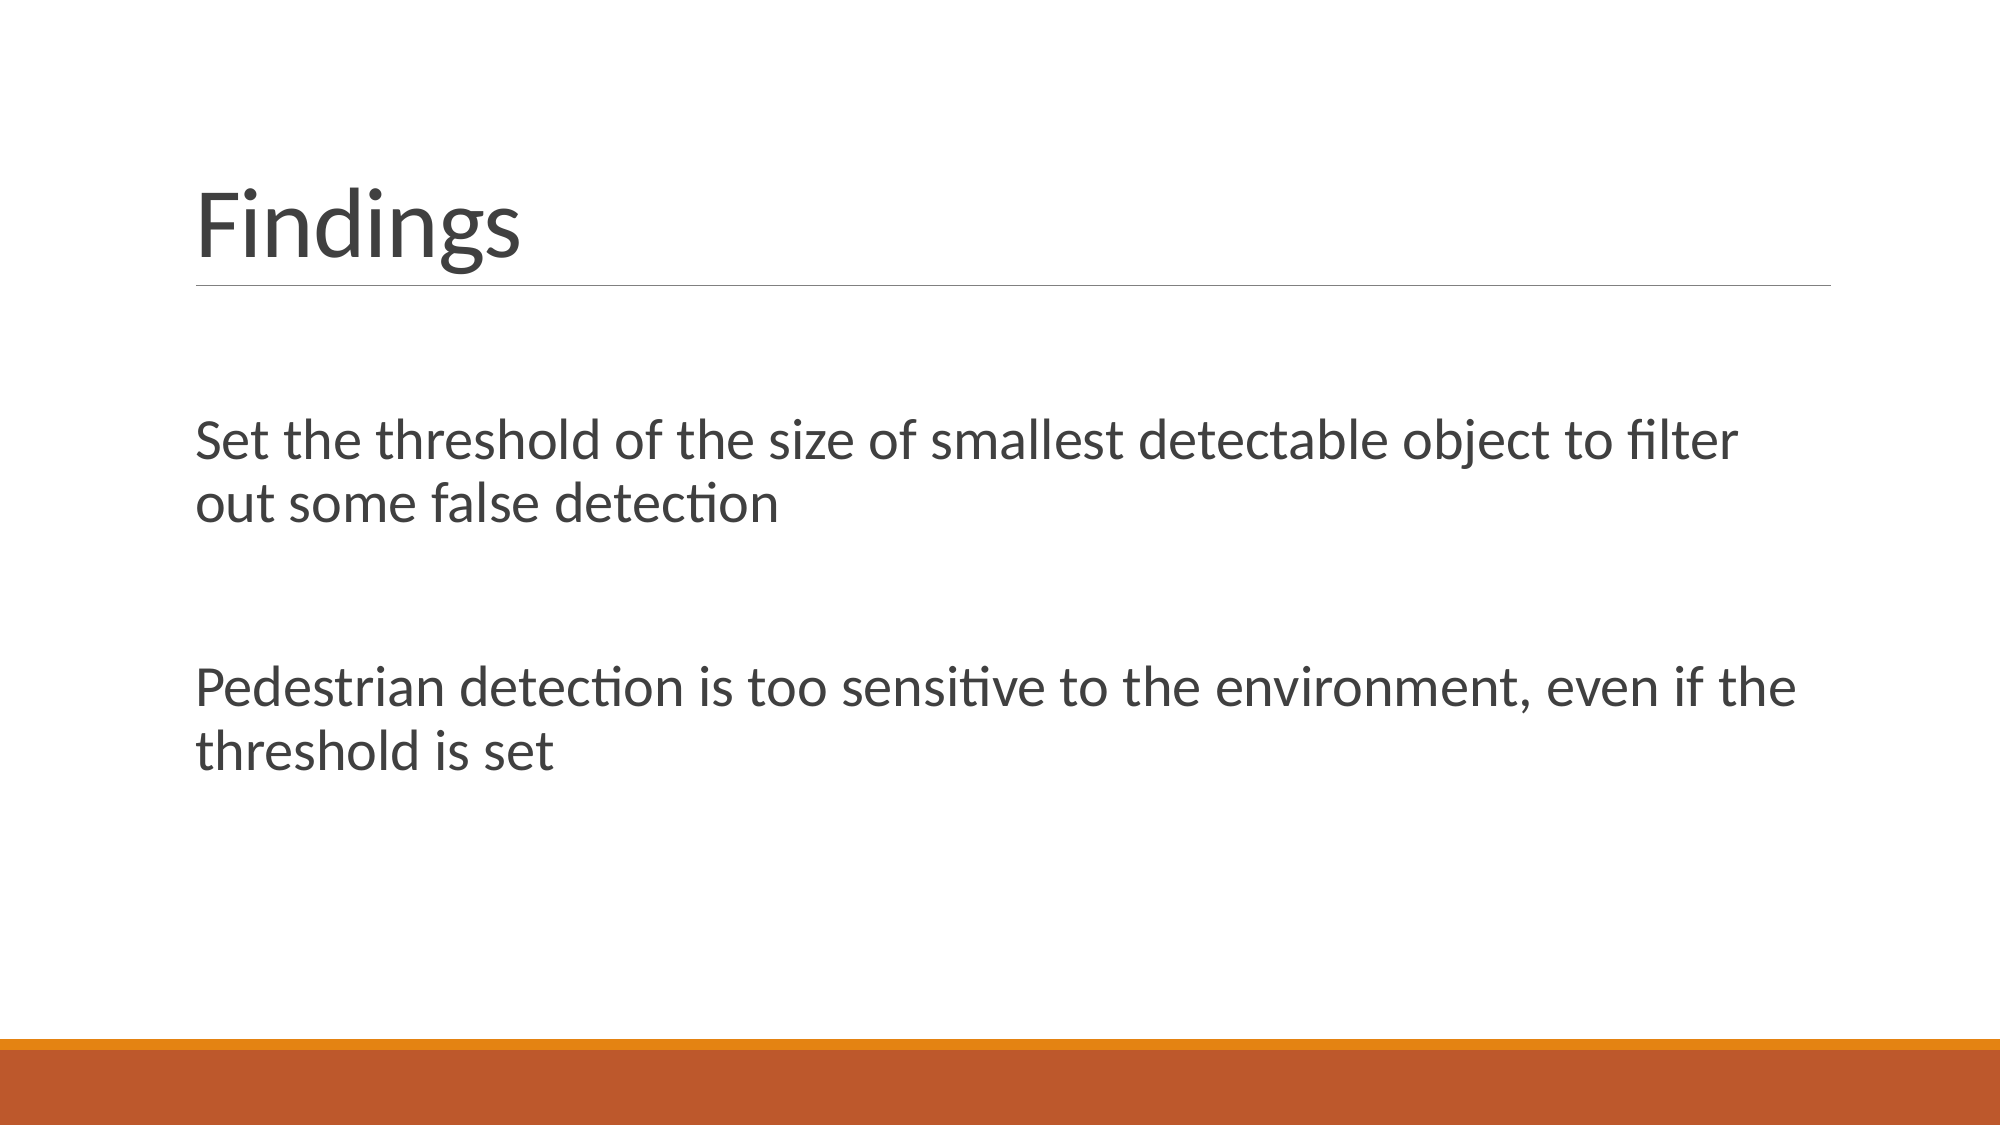

# Findings

Set the threshold of the size of smallest detectable object to filter out some false detection

Pedestrian detection is too sensitive to the environment, even if the threshold is set